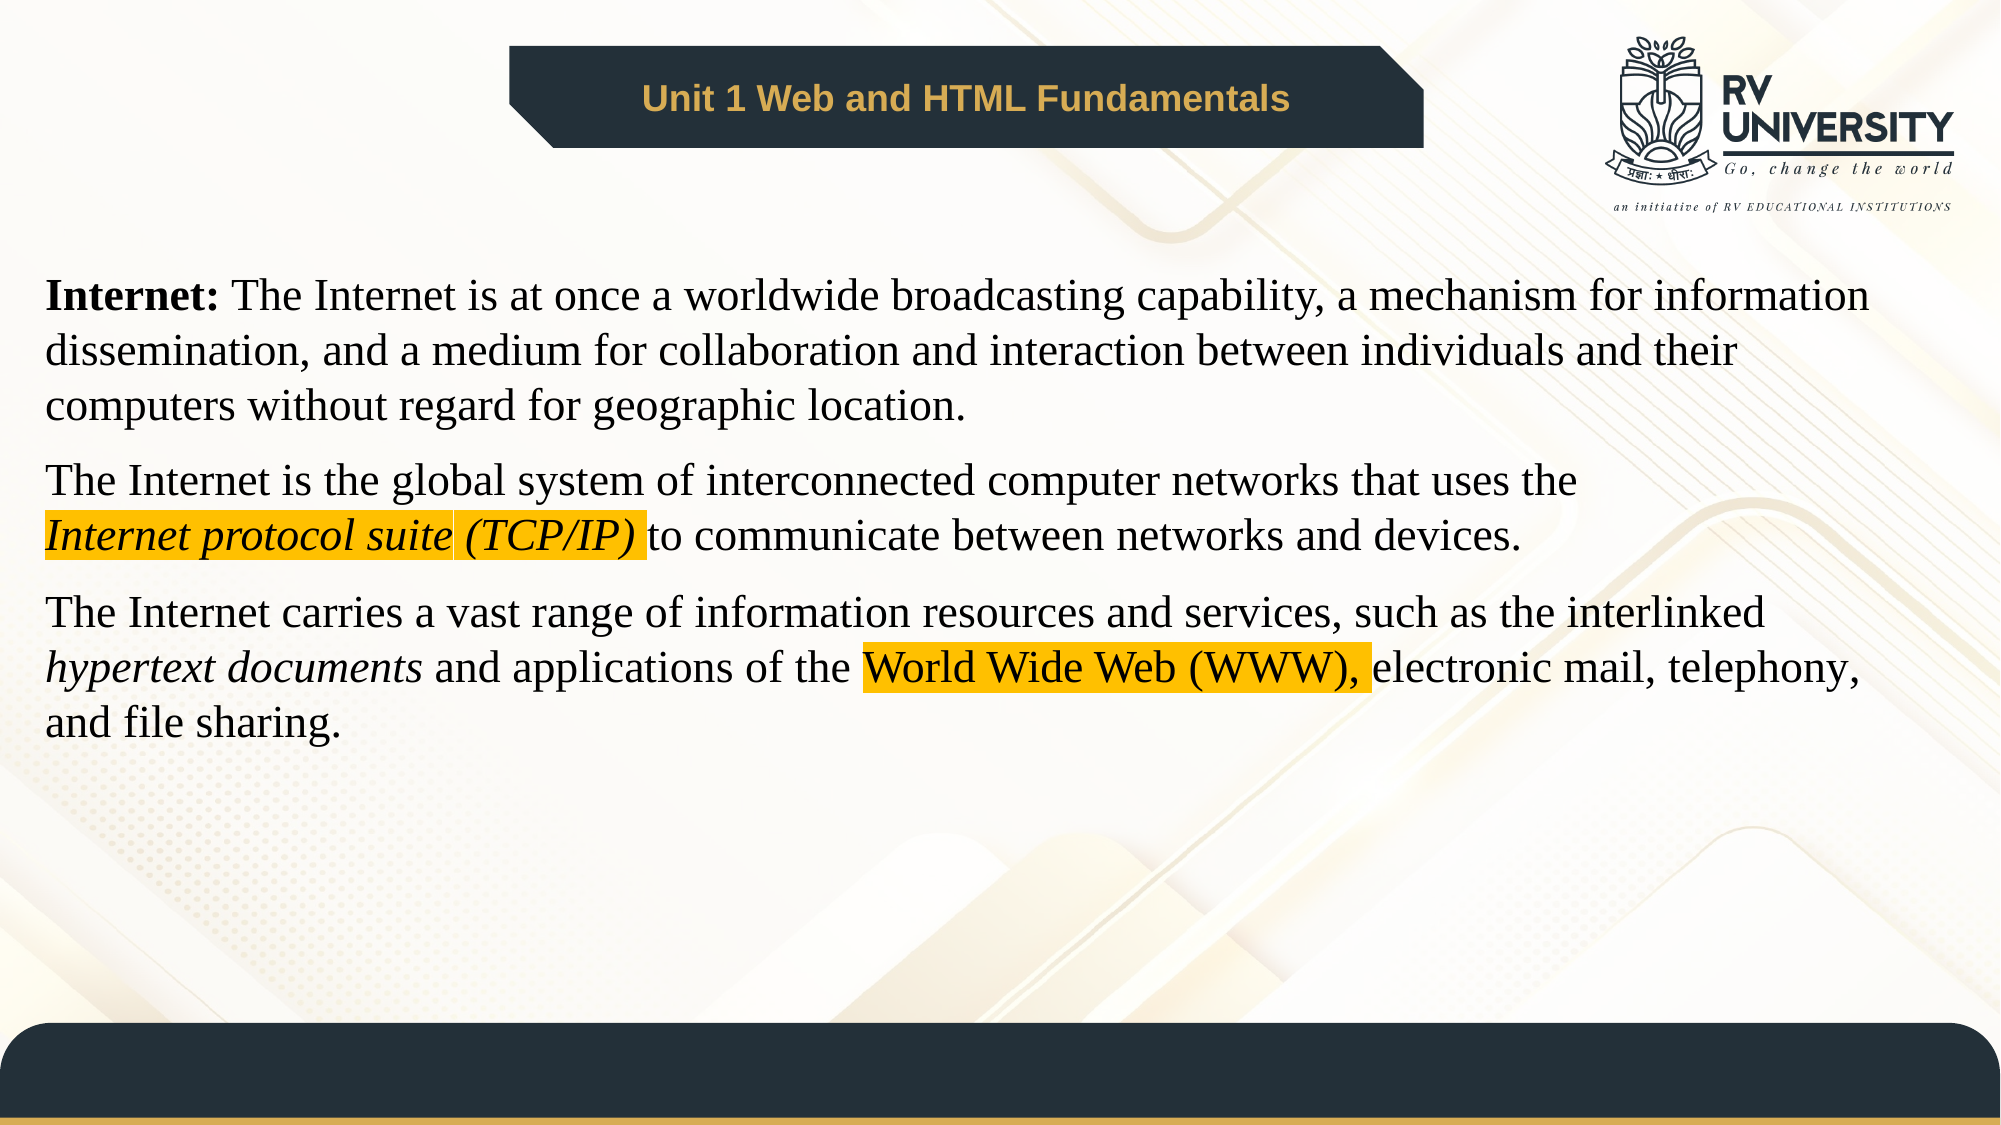

Unit 1 Web and HTML Fundamentals
Internet: The Internet is at once a worldwide broadcasting capability, a mechanism for information dissemination, and a medium for collaboration and interaction between individuals and their computers without regard for geographic location.

The Internet is the global system of interconnected computer networks that uses the Internet protocol suite (TCP/IP) to communicate between networks and devices.

The Internet carries a vast range of information resources and services, such as the interlinked hypertext documents and applications of the World Wide Web (WWW), electronic mail, telephony, and file sharing.